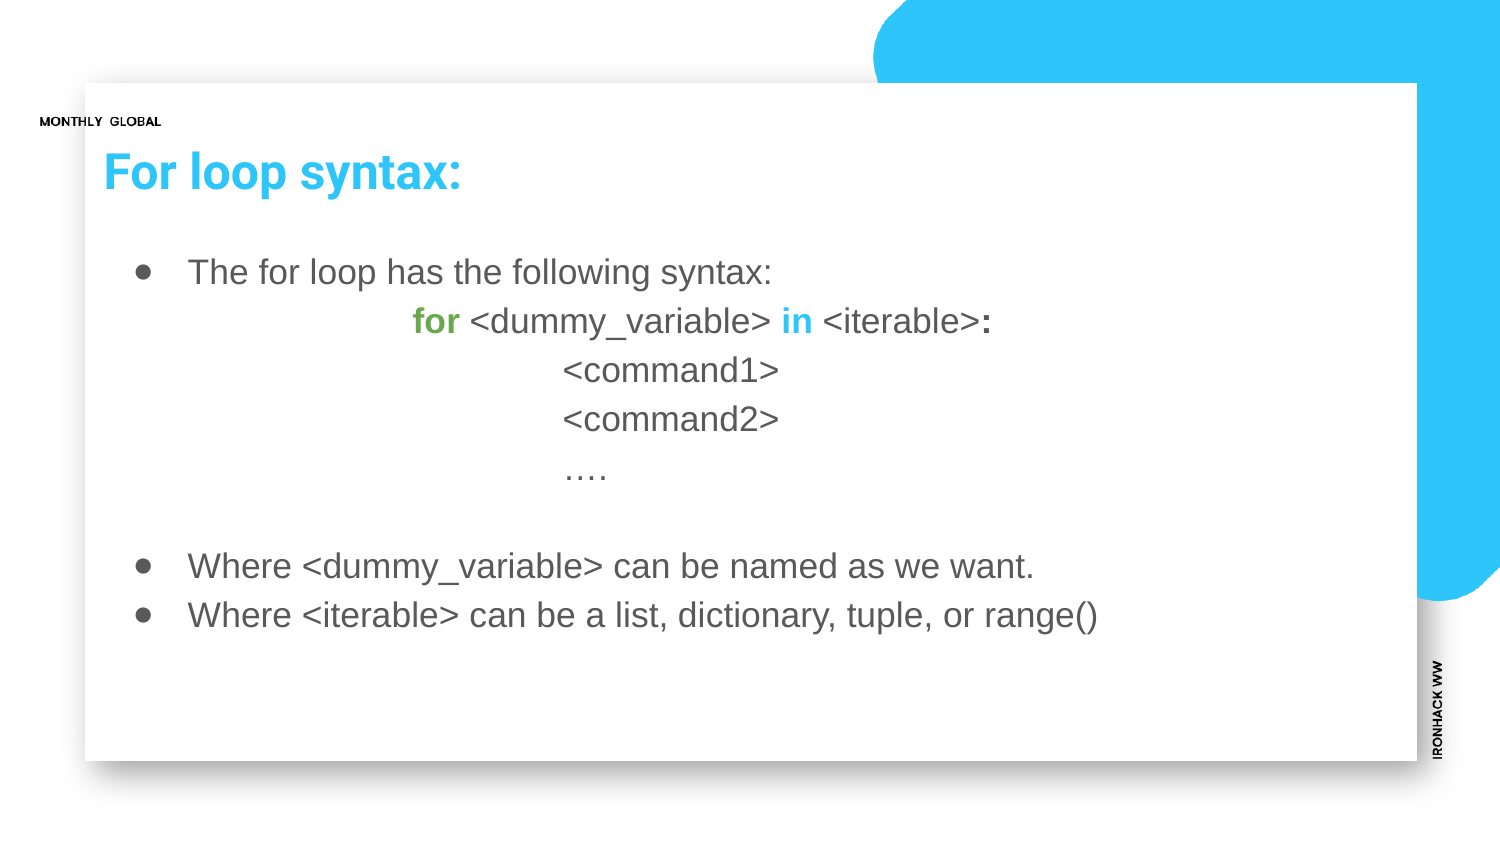

# For loop syntax:
The for loop has the following syntax:
		for <dummy_variable> in <iterable>:
			<command1>
			<command2>
			….

Where <dummy_variable> can be named as we want.
Where <iterable> can be a list, dictionary, tuple, or range()